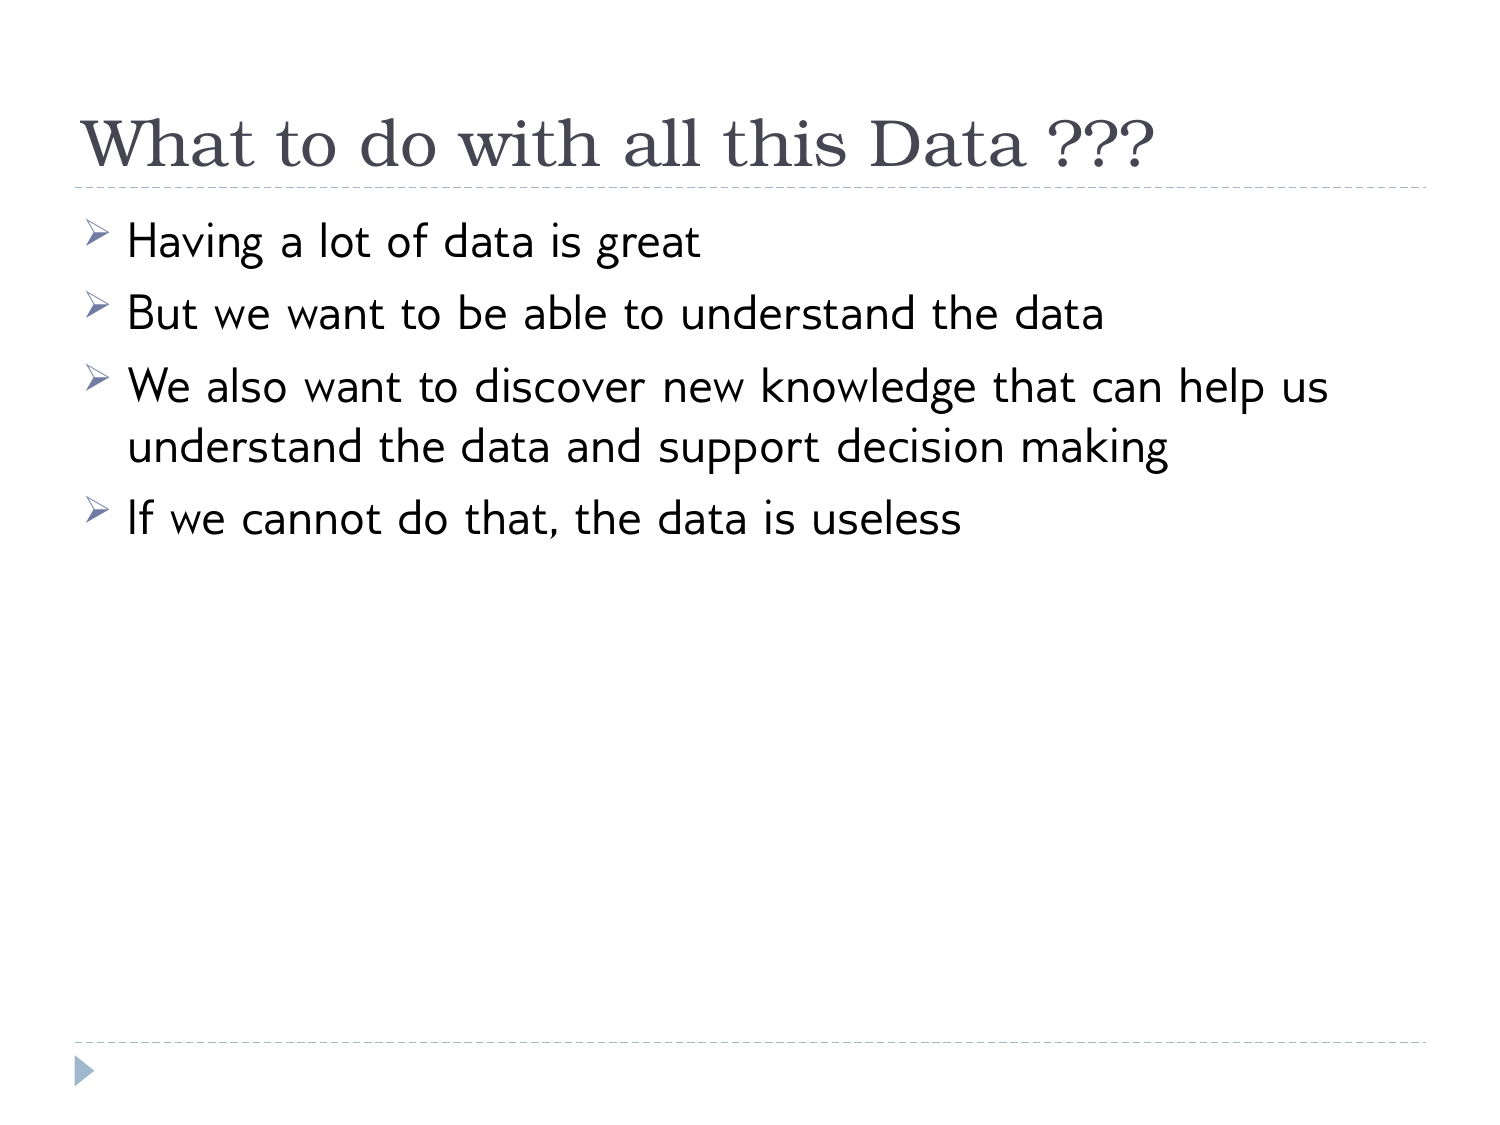

# What to do with all this Data ???
Having a lot of data is great
But we want to be able to understand the data
We also want to discover new knowledge that can help us understand the data and support decision making
If we cannot do that, the data is useless